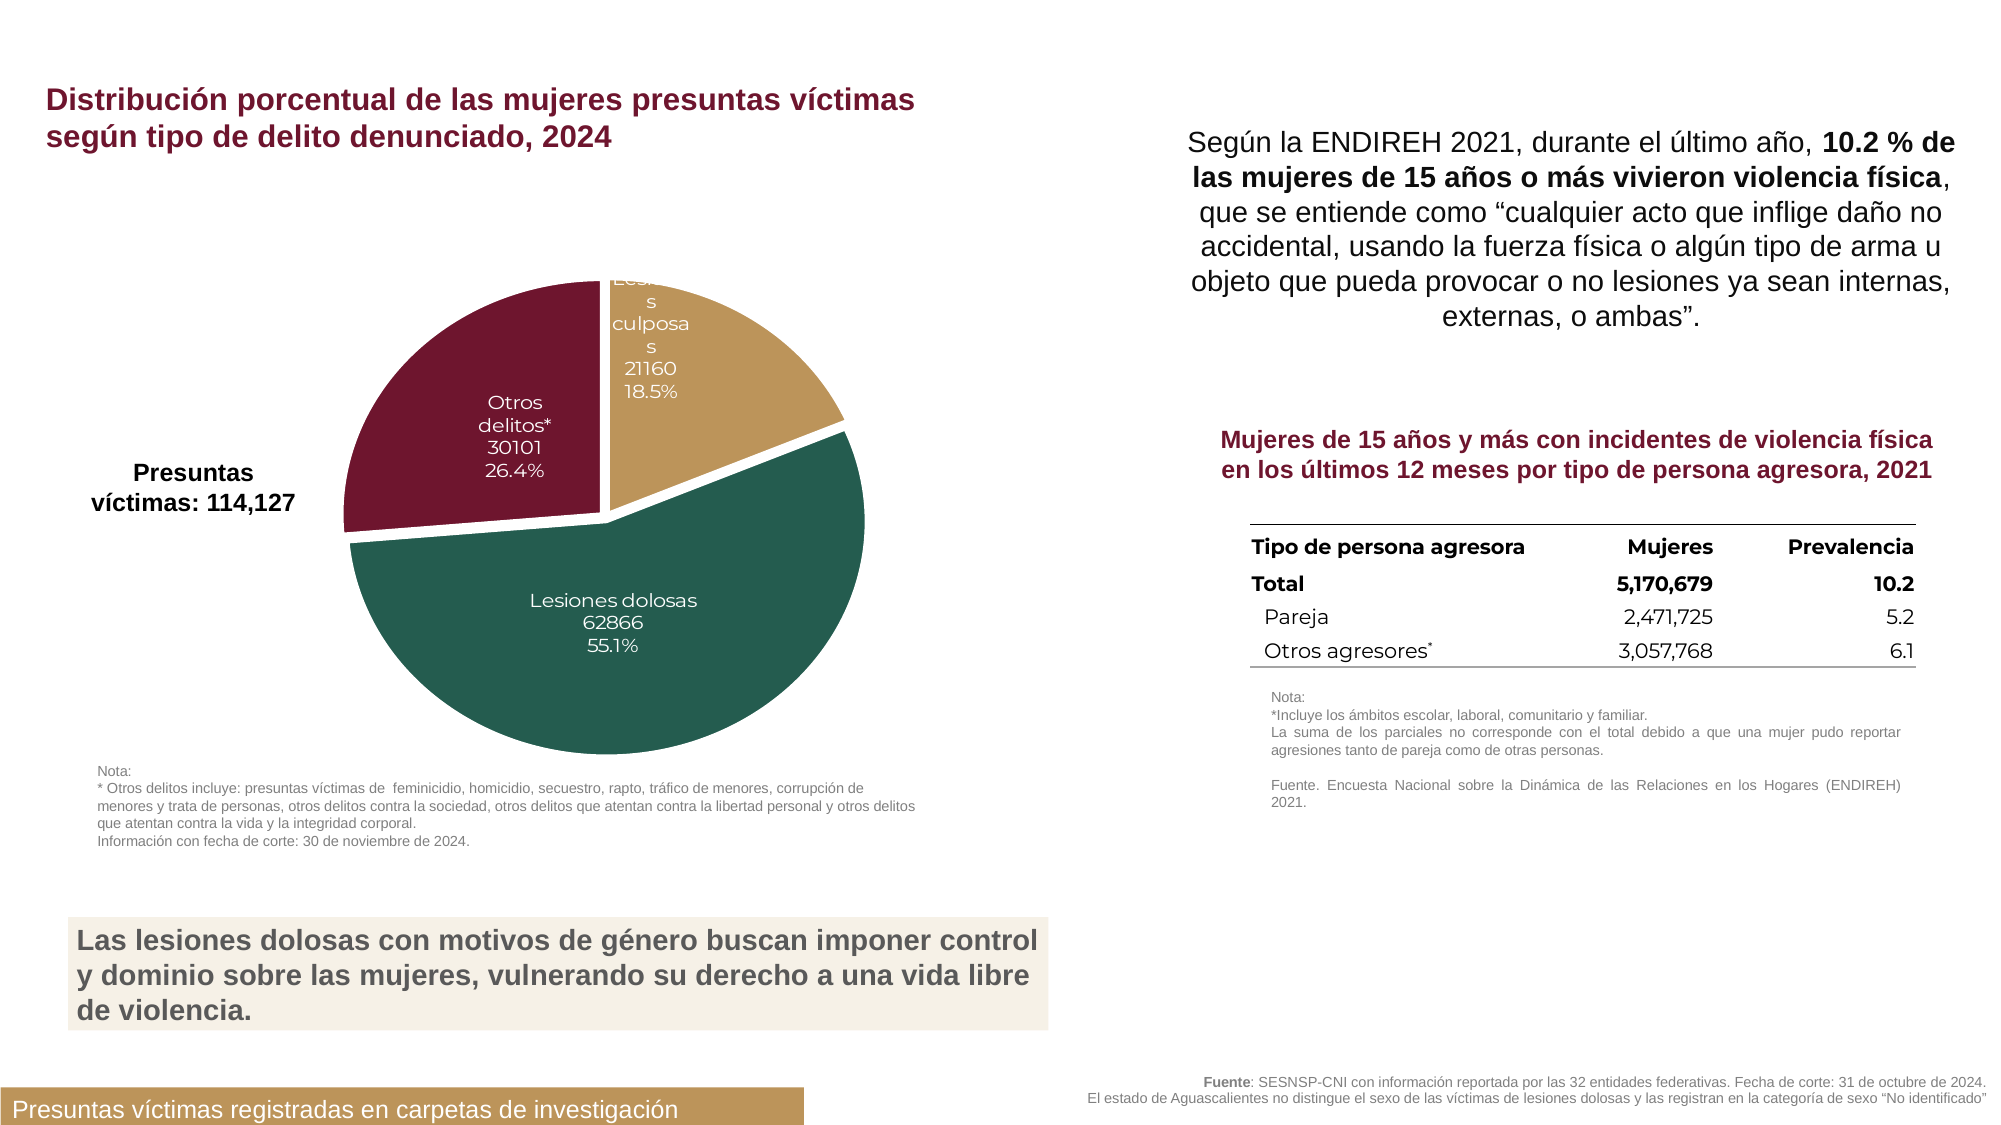

Distribución porcentual de las mujeres presuntas víctimas según tipo de delito denunciado, 2024
Según la ENDIREH 2021, durante el último año, 10.2 % de las mujeres de 15 años o más vivieron violencia física, que se entiende como “cualquier acto que inflige daño no accidental, usando la fuerza física o algún tipo de arma u objeto que pueda provocar o no lesiones ya sean internas, externas, o ambas”.

### Chart

| Category |  |
|---|---|
| Lesiones culposas | 21160.0 |
| Lesiones dolosas | 62866.0 |
| Otros delitos | 30101.0 |
Presuntas víctimas: 114,127
Nota:
* Otros delitos incluye: presuntas víctimas de  feminicidio, homicidio, secuestro, rapto, tráfico de menores, corrupción de menores y trata de personas, otros delitos contra la sociedad, otros delitos que atentan contra la libertad personal y otros delitos que atentan contra la vida y la integridad corporal.
Información con fecha de corte: 30 de noviembre de 2024.
Mujeres de 15 años y más con incidentes de violencia física en los últimos 12 meses por tipo de persona agresora, 2021
Nota:
*Incluye los ámbitos escolar, laboral, comunitario y familiar.
La suma de los parciales no corresponde con el total debido a que una mujer pudo reportar agresiones tanto de pareja como de otras personas.

Fuente. Encuesta Nacional sobre la Dinámica de las Relaciones en los Hogares (ENDIREH) 2021.
| Tipo de persona agresora | Mujeres | Prevalencia |
| --- | --- | --- |
| Total | 5,170,679 | 10.2 |
| Pareja | 2,471,725 | 5.2 |
| Otros agresores\* | 3,057,768 | 6.1 |
Las lesiones dolosas con motivos de género buscan imponer control y dominio sobre las mujeres, vulnerando su derecho a una vida libre de violencia.
| Fuente: SESNSP-CNI con información reportada por las 32 entidades federativas. Fecha de corte: 31 de octubre de 2024. El estado de Aguascalientes no distingue el sexo de las víctimas de lesiones dolosas y las registran en la categoría de sexo “No identificado” |
| --- |
Presuntas víctimas registradas en carpetas de investigación